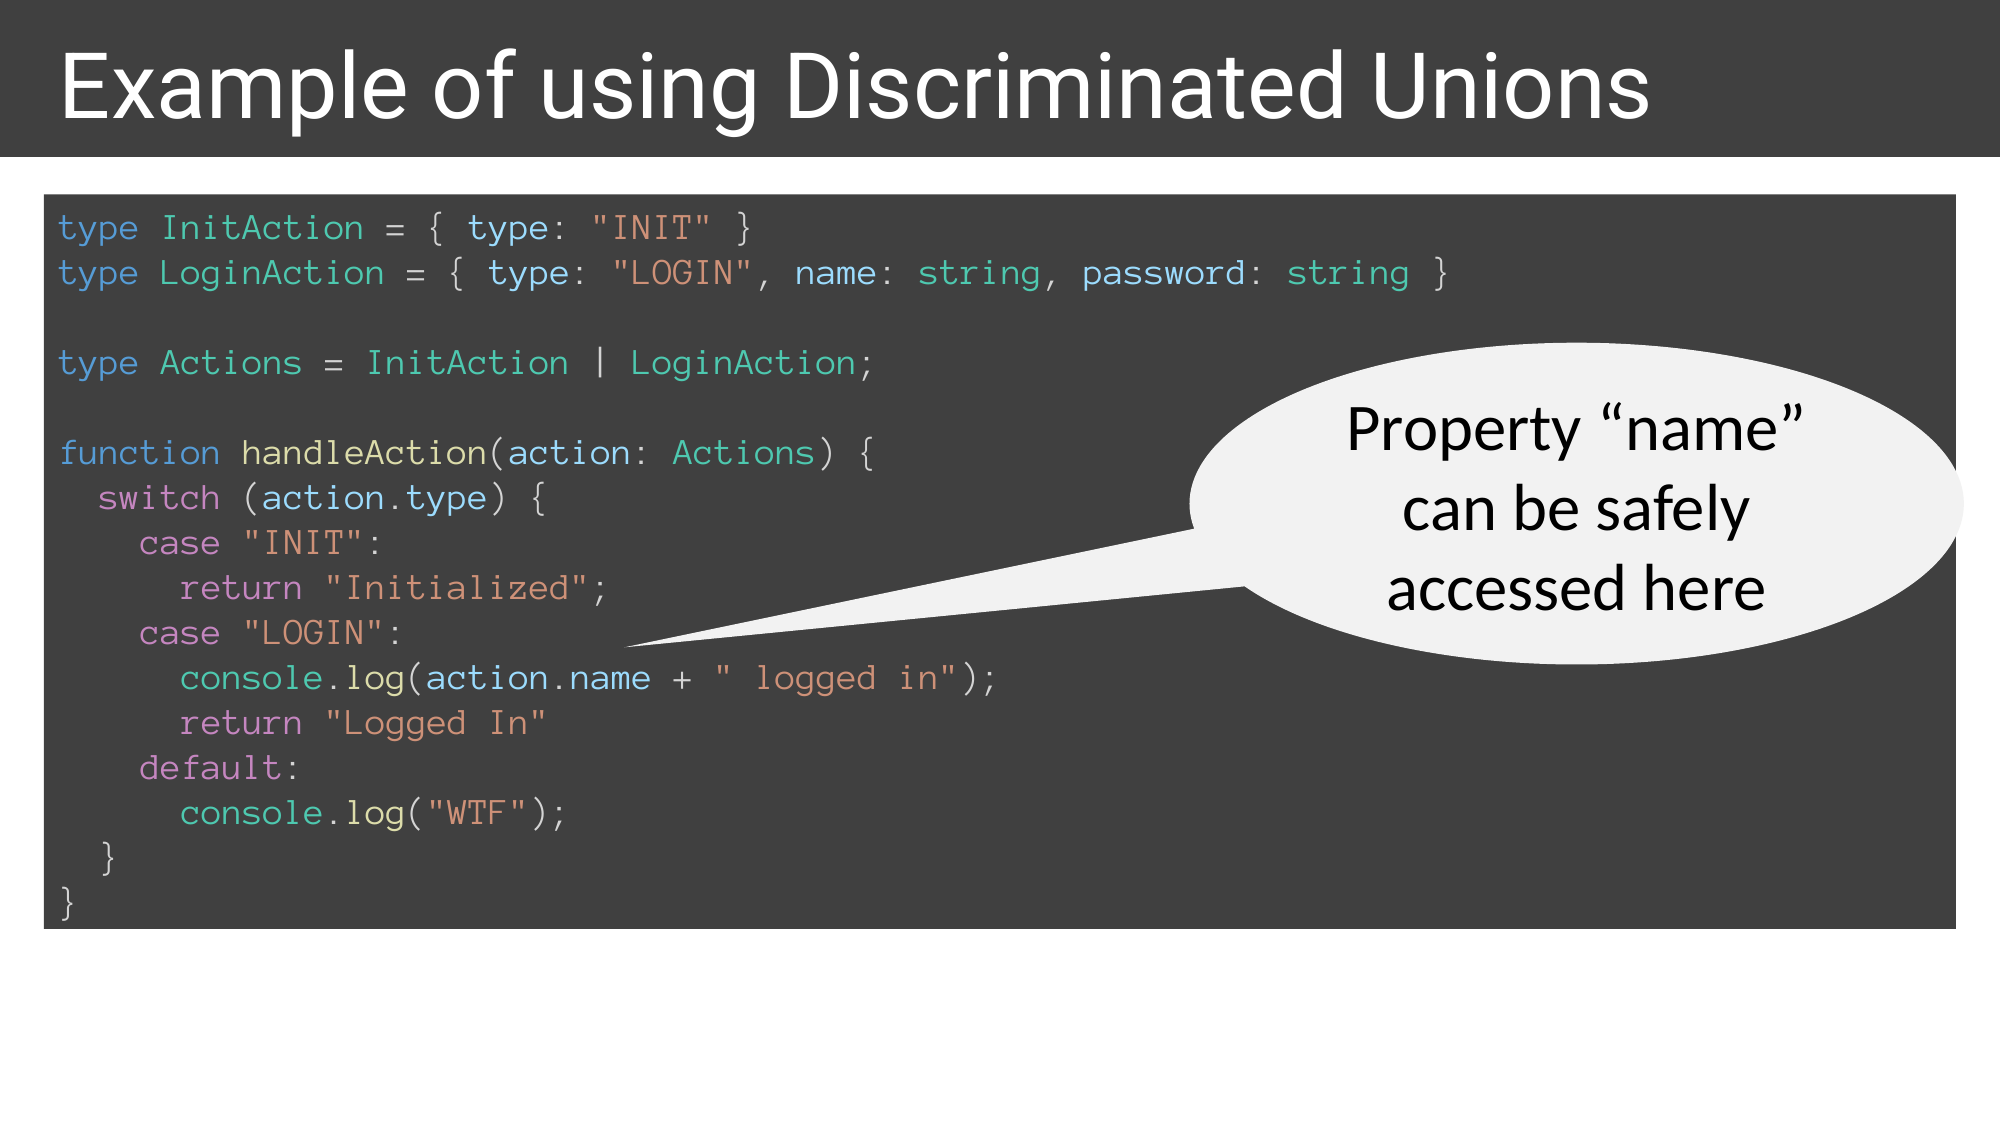

# Example of using Discriminated Unions
type InitAction = { type: "INIT" }
type LoginAction = { type: "LOGIN", name: string, password: string }
type Actions = InitAction | LoginAction;
function handleAction(action: Actions) {
  switch (action.type) {
    case "INIT":
      return "Initialized";
    case "LOGIN":
      console.log(action.name + " logged in");
      return "Logged In"
    default:
      console.log("WTF");
  }
}

Property “name” can be safely accessed here